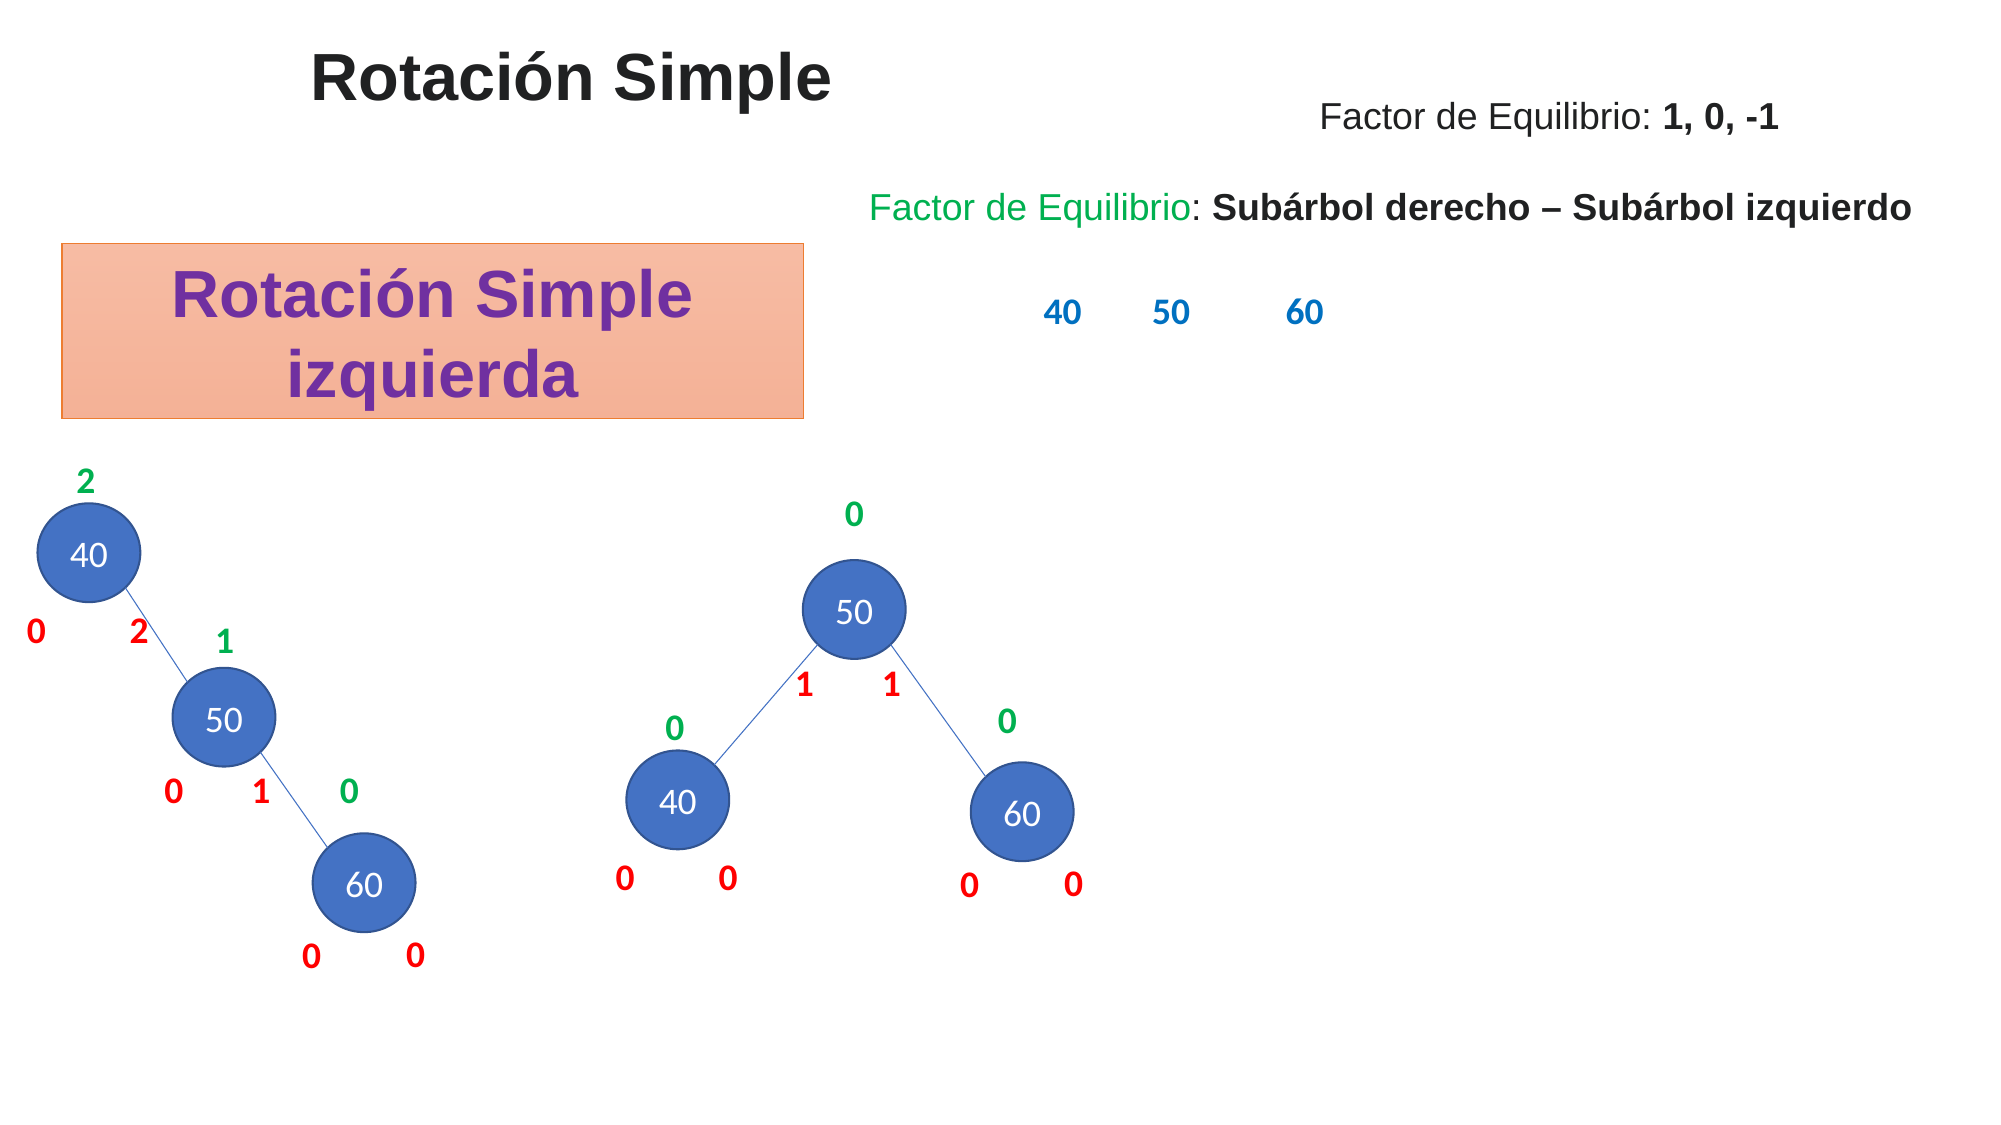

Rotación Simple
Factor de Equilibrio: 1, 0, -1
Factor de Equilibrio: Subárbol derecho – Subárbol izquierdo
Rotación Simple izquierda
40
50
60
2
0
40
50
0
2
1
1
1
50
0
0
40
0
1
0
60
60
0
0
0
0
0
0